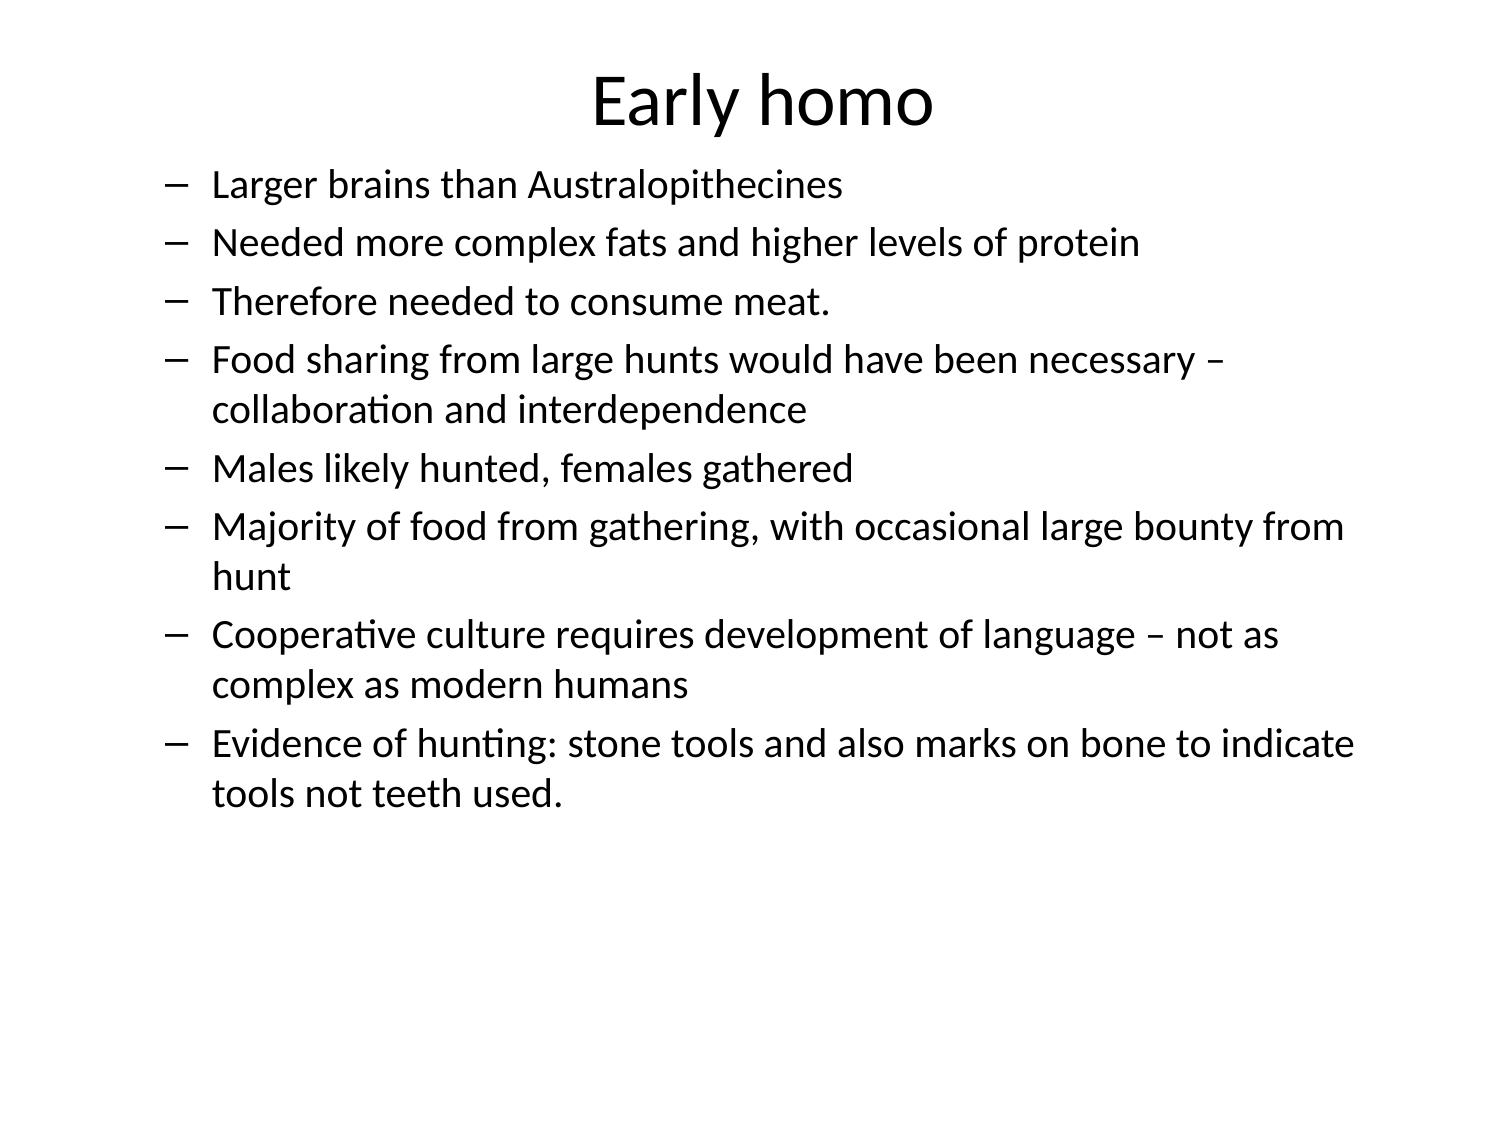

# Early homo
Larger brains than Australopithecines
Needed more complex fats and higher levels of protein
Therefore needed to consume meat.
Food sharing from large hunts would have been necessary – collaboration and interdependence
Males likely hunted, females gathered
Majority of food from gathering, with occasional large bounty from hunt
Cooperative culture requires development of language – not as complex as modern humans
Evidence of hunting: stone tools and also marks on bone to indicate tools not teeth used.